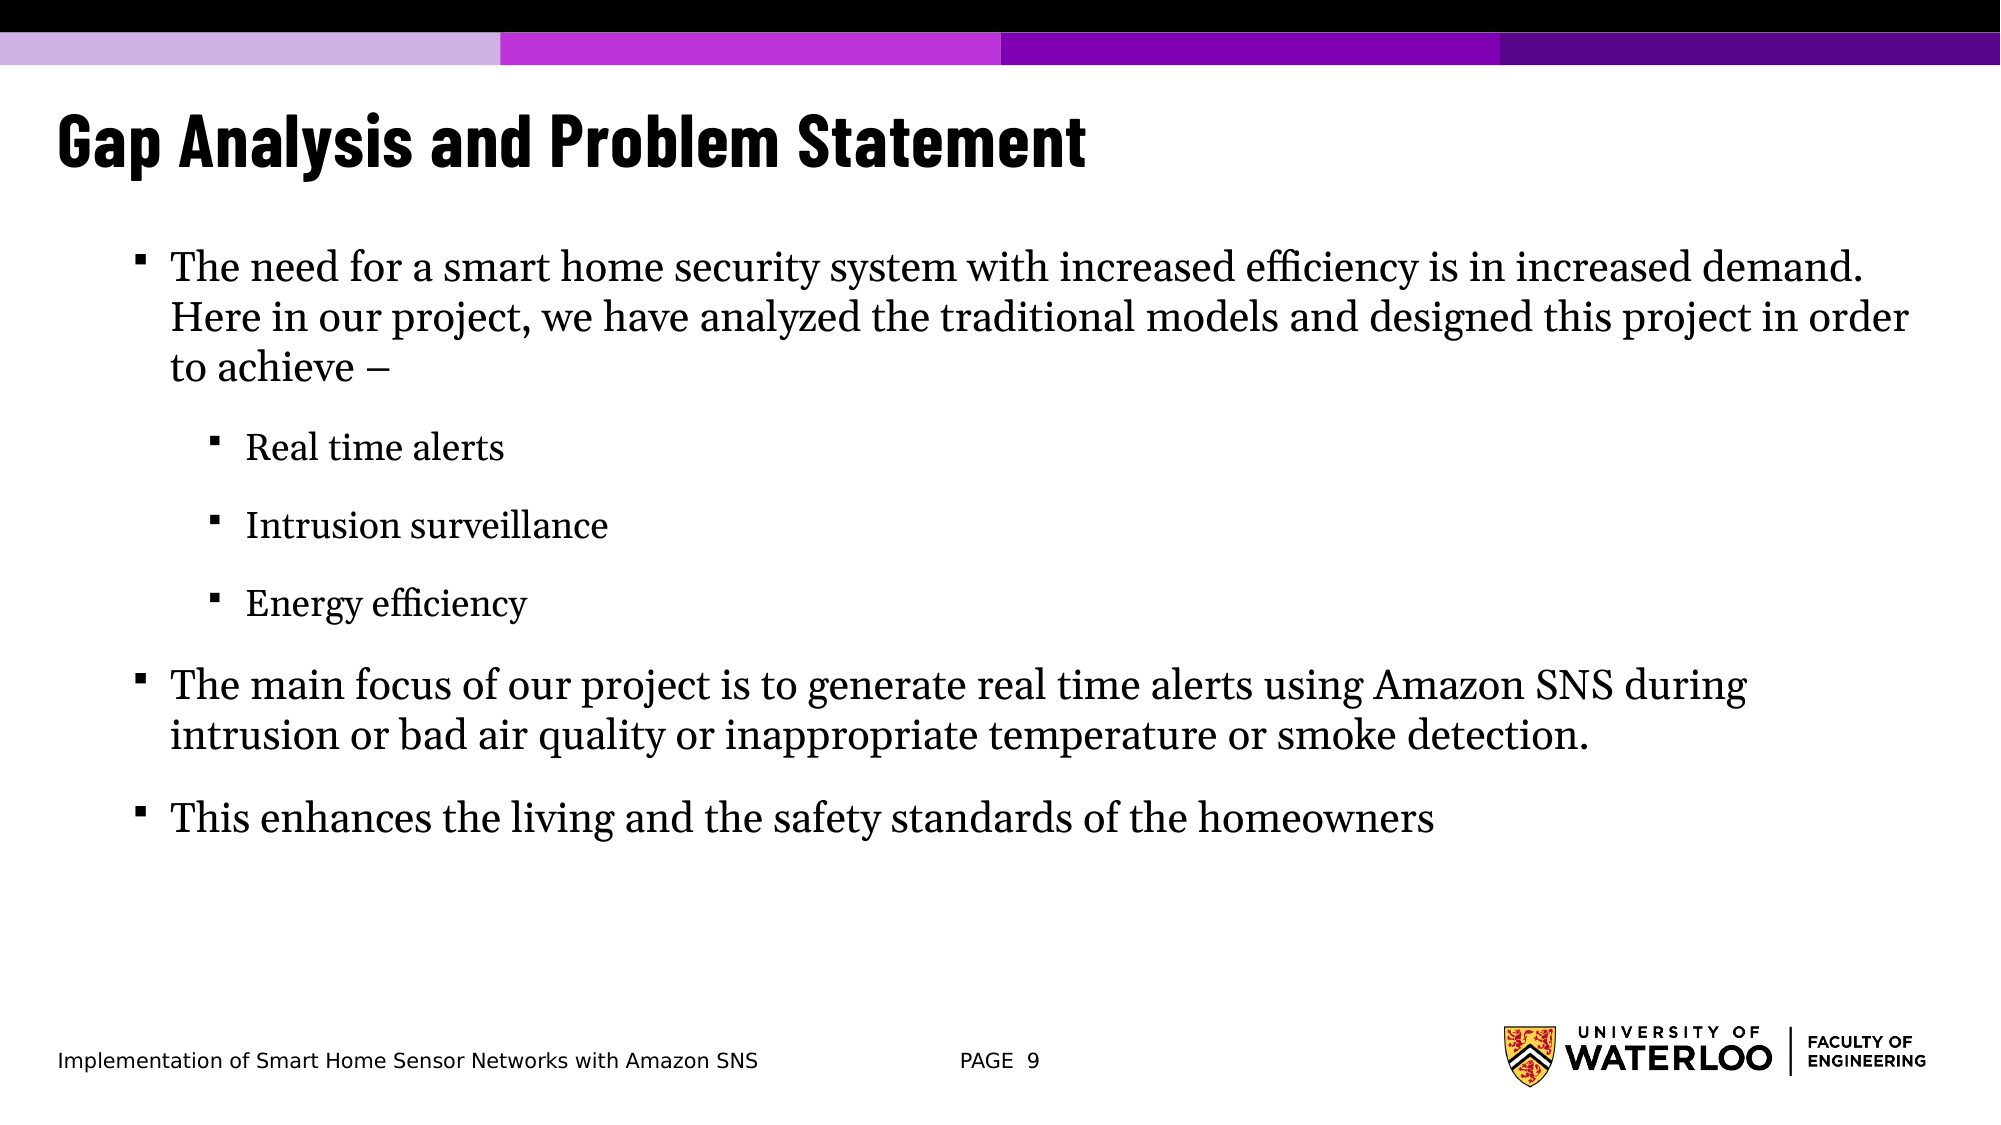

# Gap Analysis and Problem Statement
The need for a smart home security system with increased efficiency is in increased demand. Here in our project, we have analyzed the traditional models and designed this project in order to achieve –
Real time alerts
Intrusion surveillance
Energy efficiency
The main focus of our project is to generate real time alerts using Amazon SNS during intrusion or bad air quality or inappropriate temperature or smoke detection.
This enhances the living and the safety standards of the homeowners
Implementation of Smart Home Sensor Networks with Amazon SNS
PAGE  9